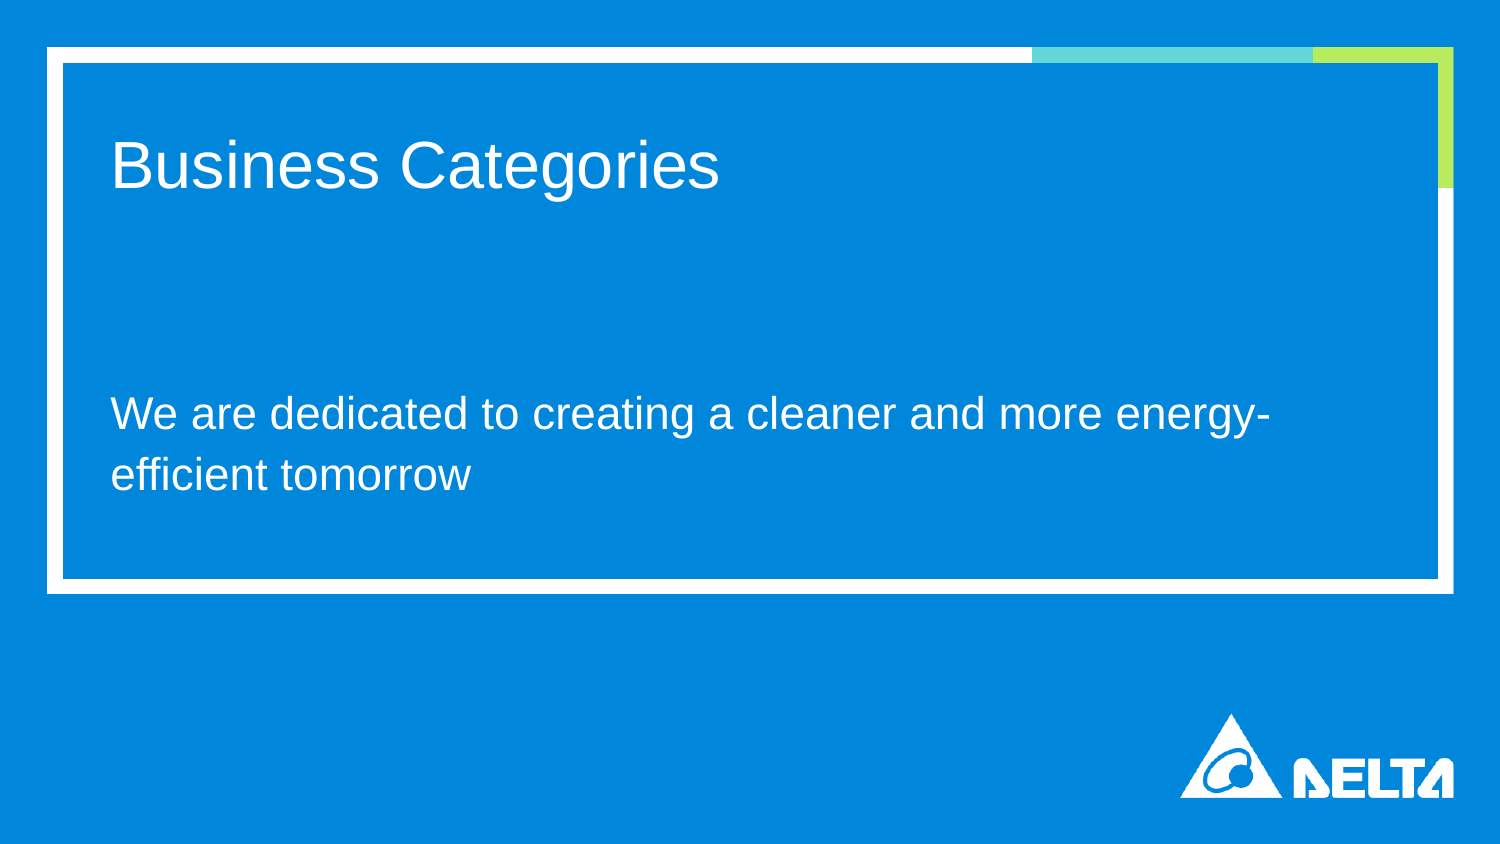

# Business Categories
We are dedicated to creating a cleaner and more energy-efficient tomorrow